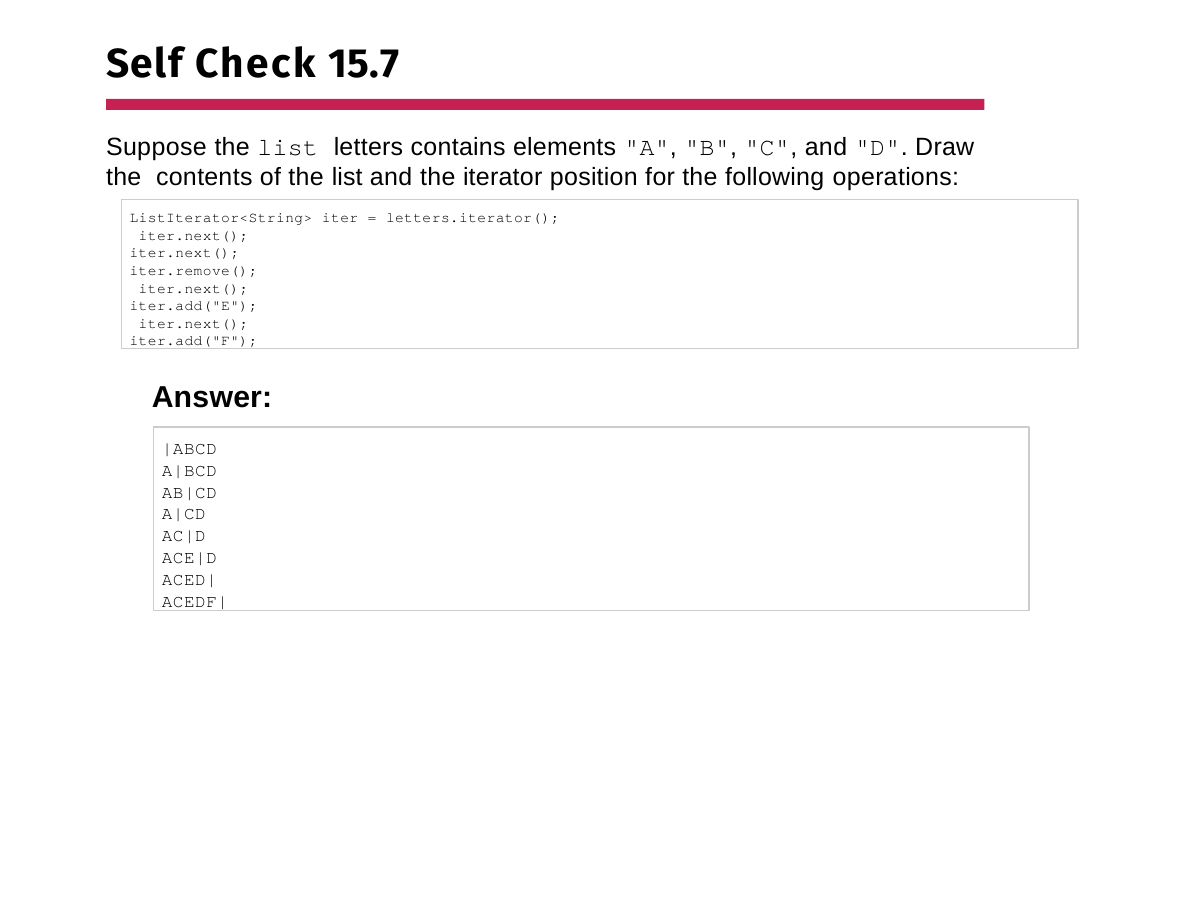

# Self Check 15.7

Suppose the list letters contains elements "A", "B", "C", and "D". Draw the  contents of the list and the iterator position for the following operations:
ListIterator<String> iter = letters.iterator();  iter.next();
iter.next();  iter.remove();  iter.next();  iter.add("E");  iter.next();  iter.add("F");
Answer:
|ABCD  A|BCD  AB|CD  A|CD  AC|D  ACE|D  ACED|  ACEDF|